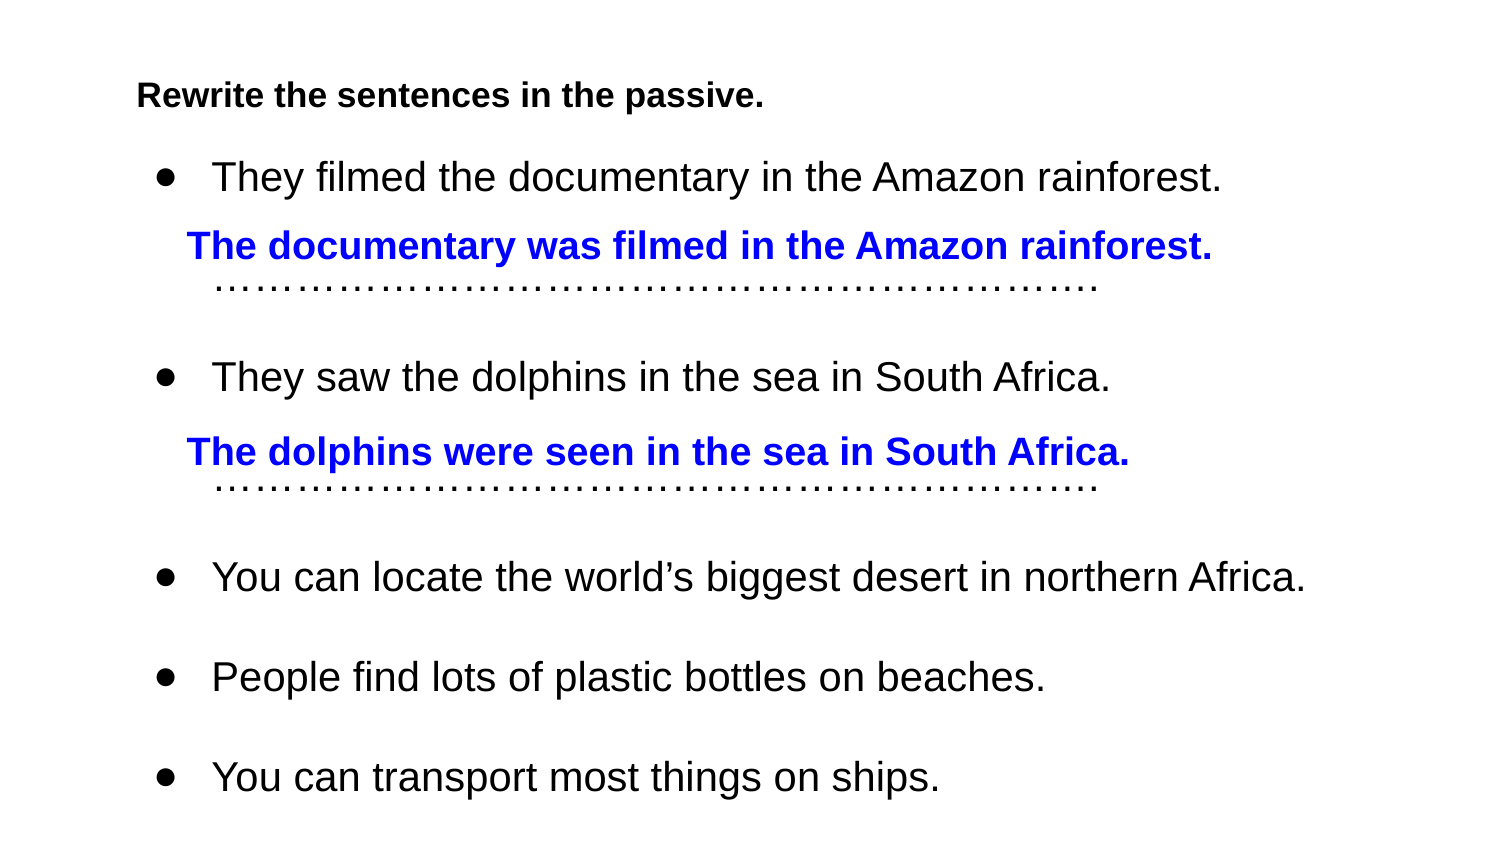

Rewrite the sentences in the passive.

They filmed the documentary in the Amazon rainforest.

……………………………………………………….

They saw the dolphins in the sea in South Africa.

……………………………………………………….

You can locate the world’s biggest desert in northern Africa.

People find lots of plastic bottles on beaches.

You can transport most things on ships.
The documentary was filmed in the Amazon rainforest.
The dolphins were seen in the sea in South Africa.